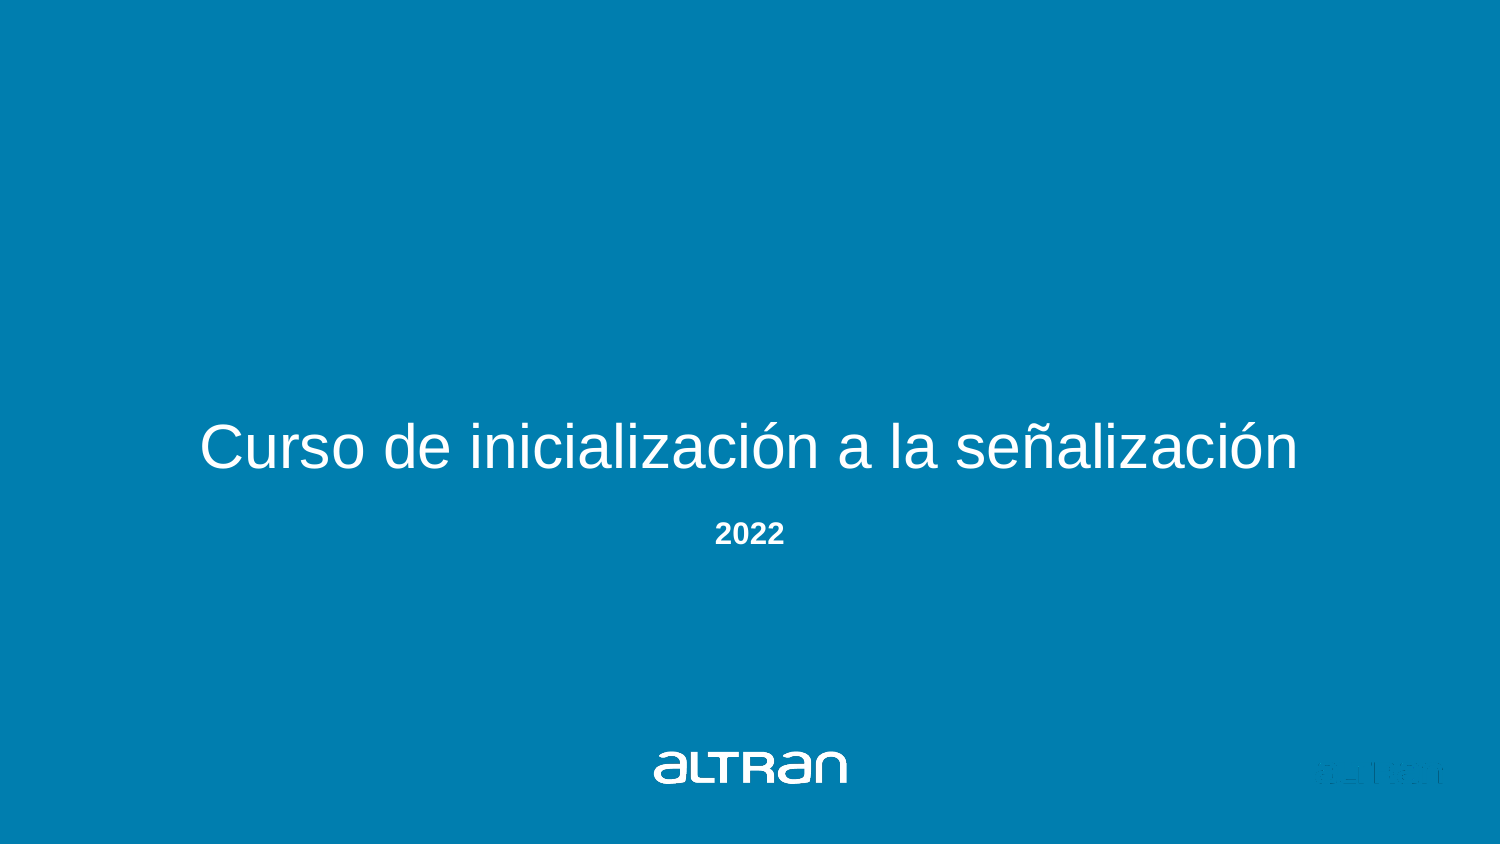

Curso de inicialización a la señalización
2022